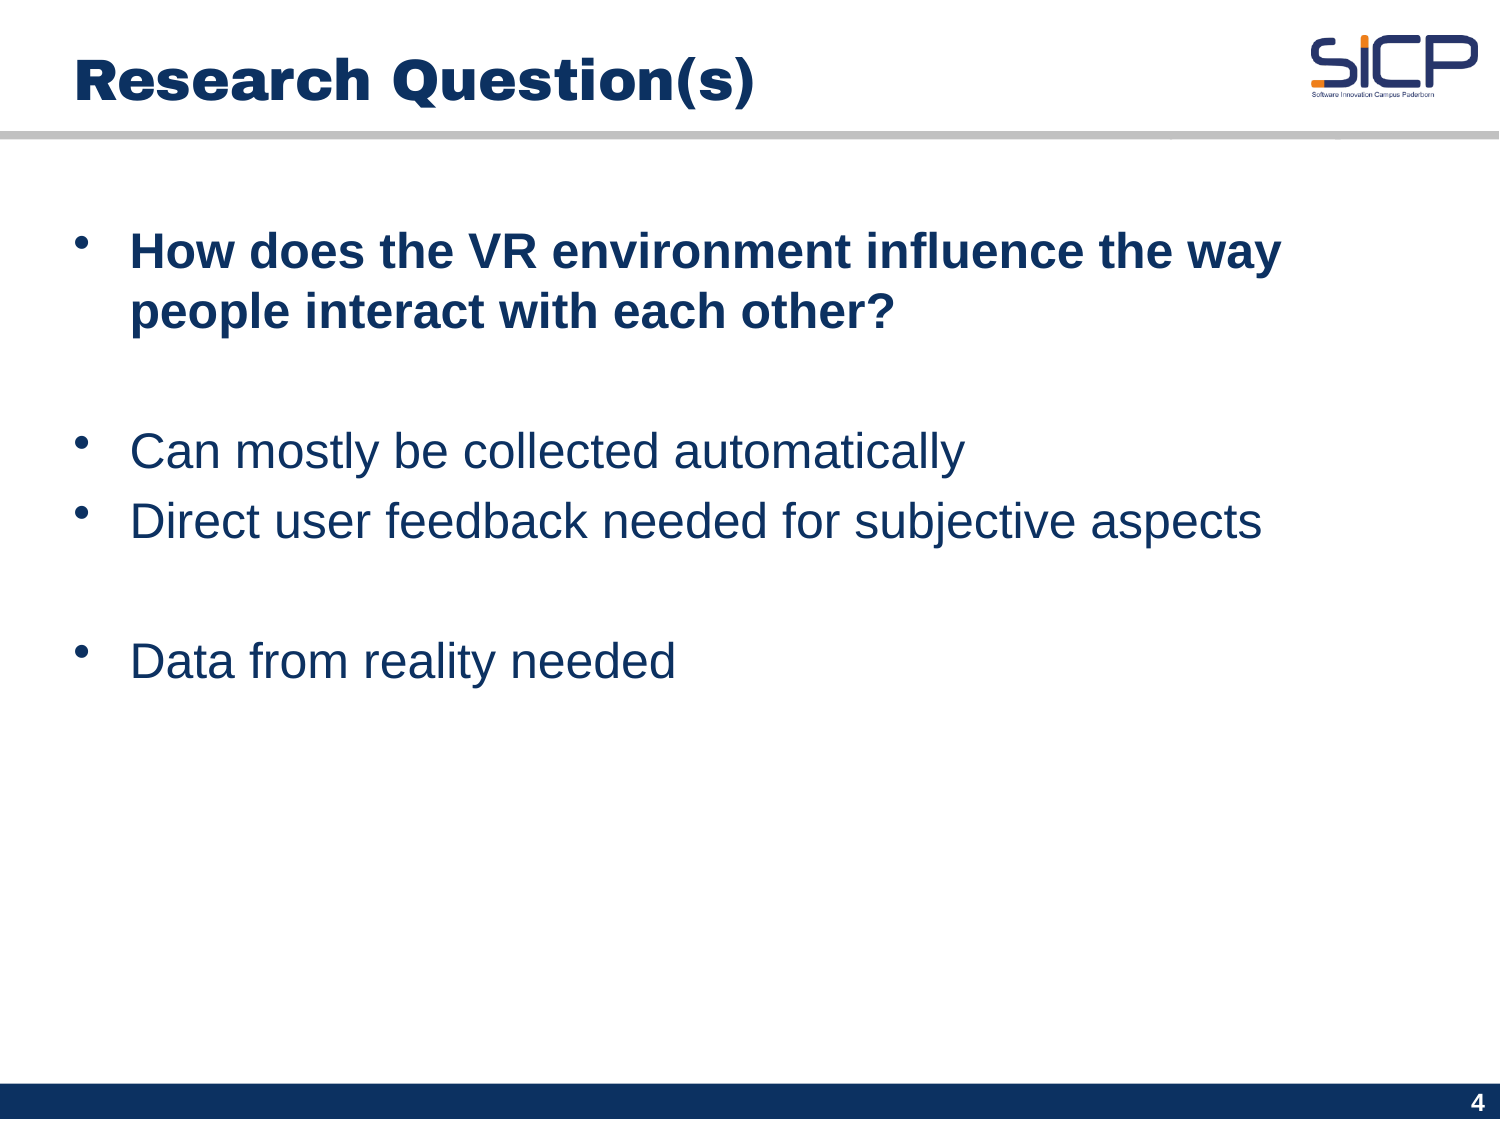

# Research Question(s)
How does the VR environment influence the way people interact with each other?

Can mostly be collected automatically
Direct user feedback needed for subjective aspects

Data from reality needed

4